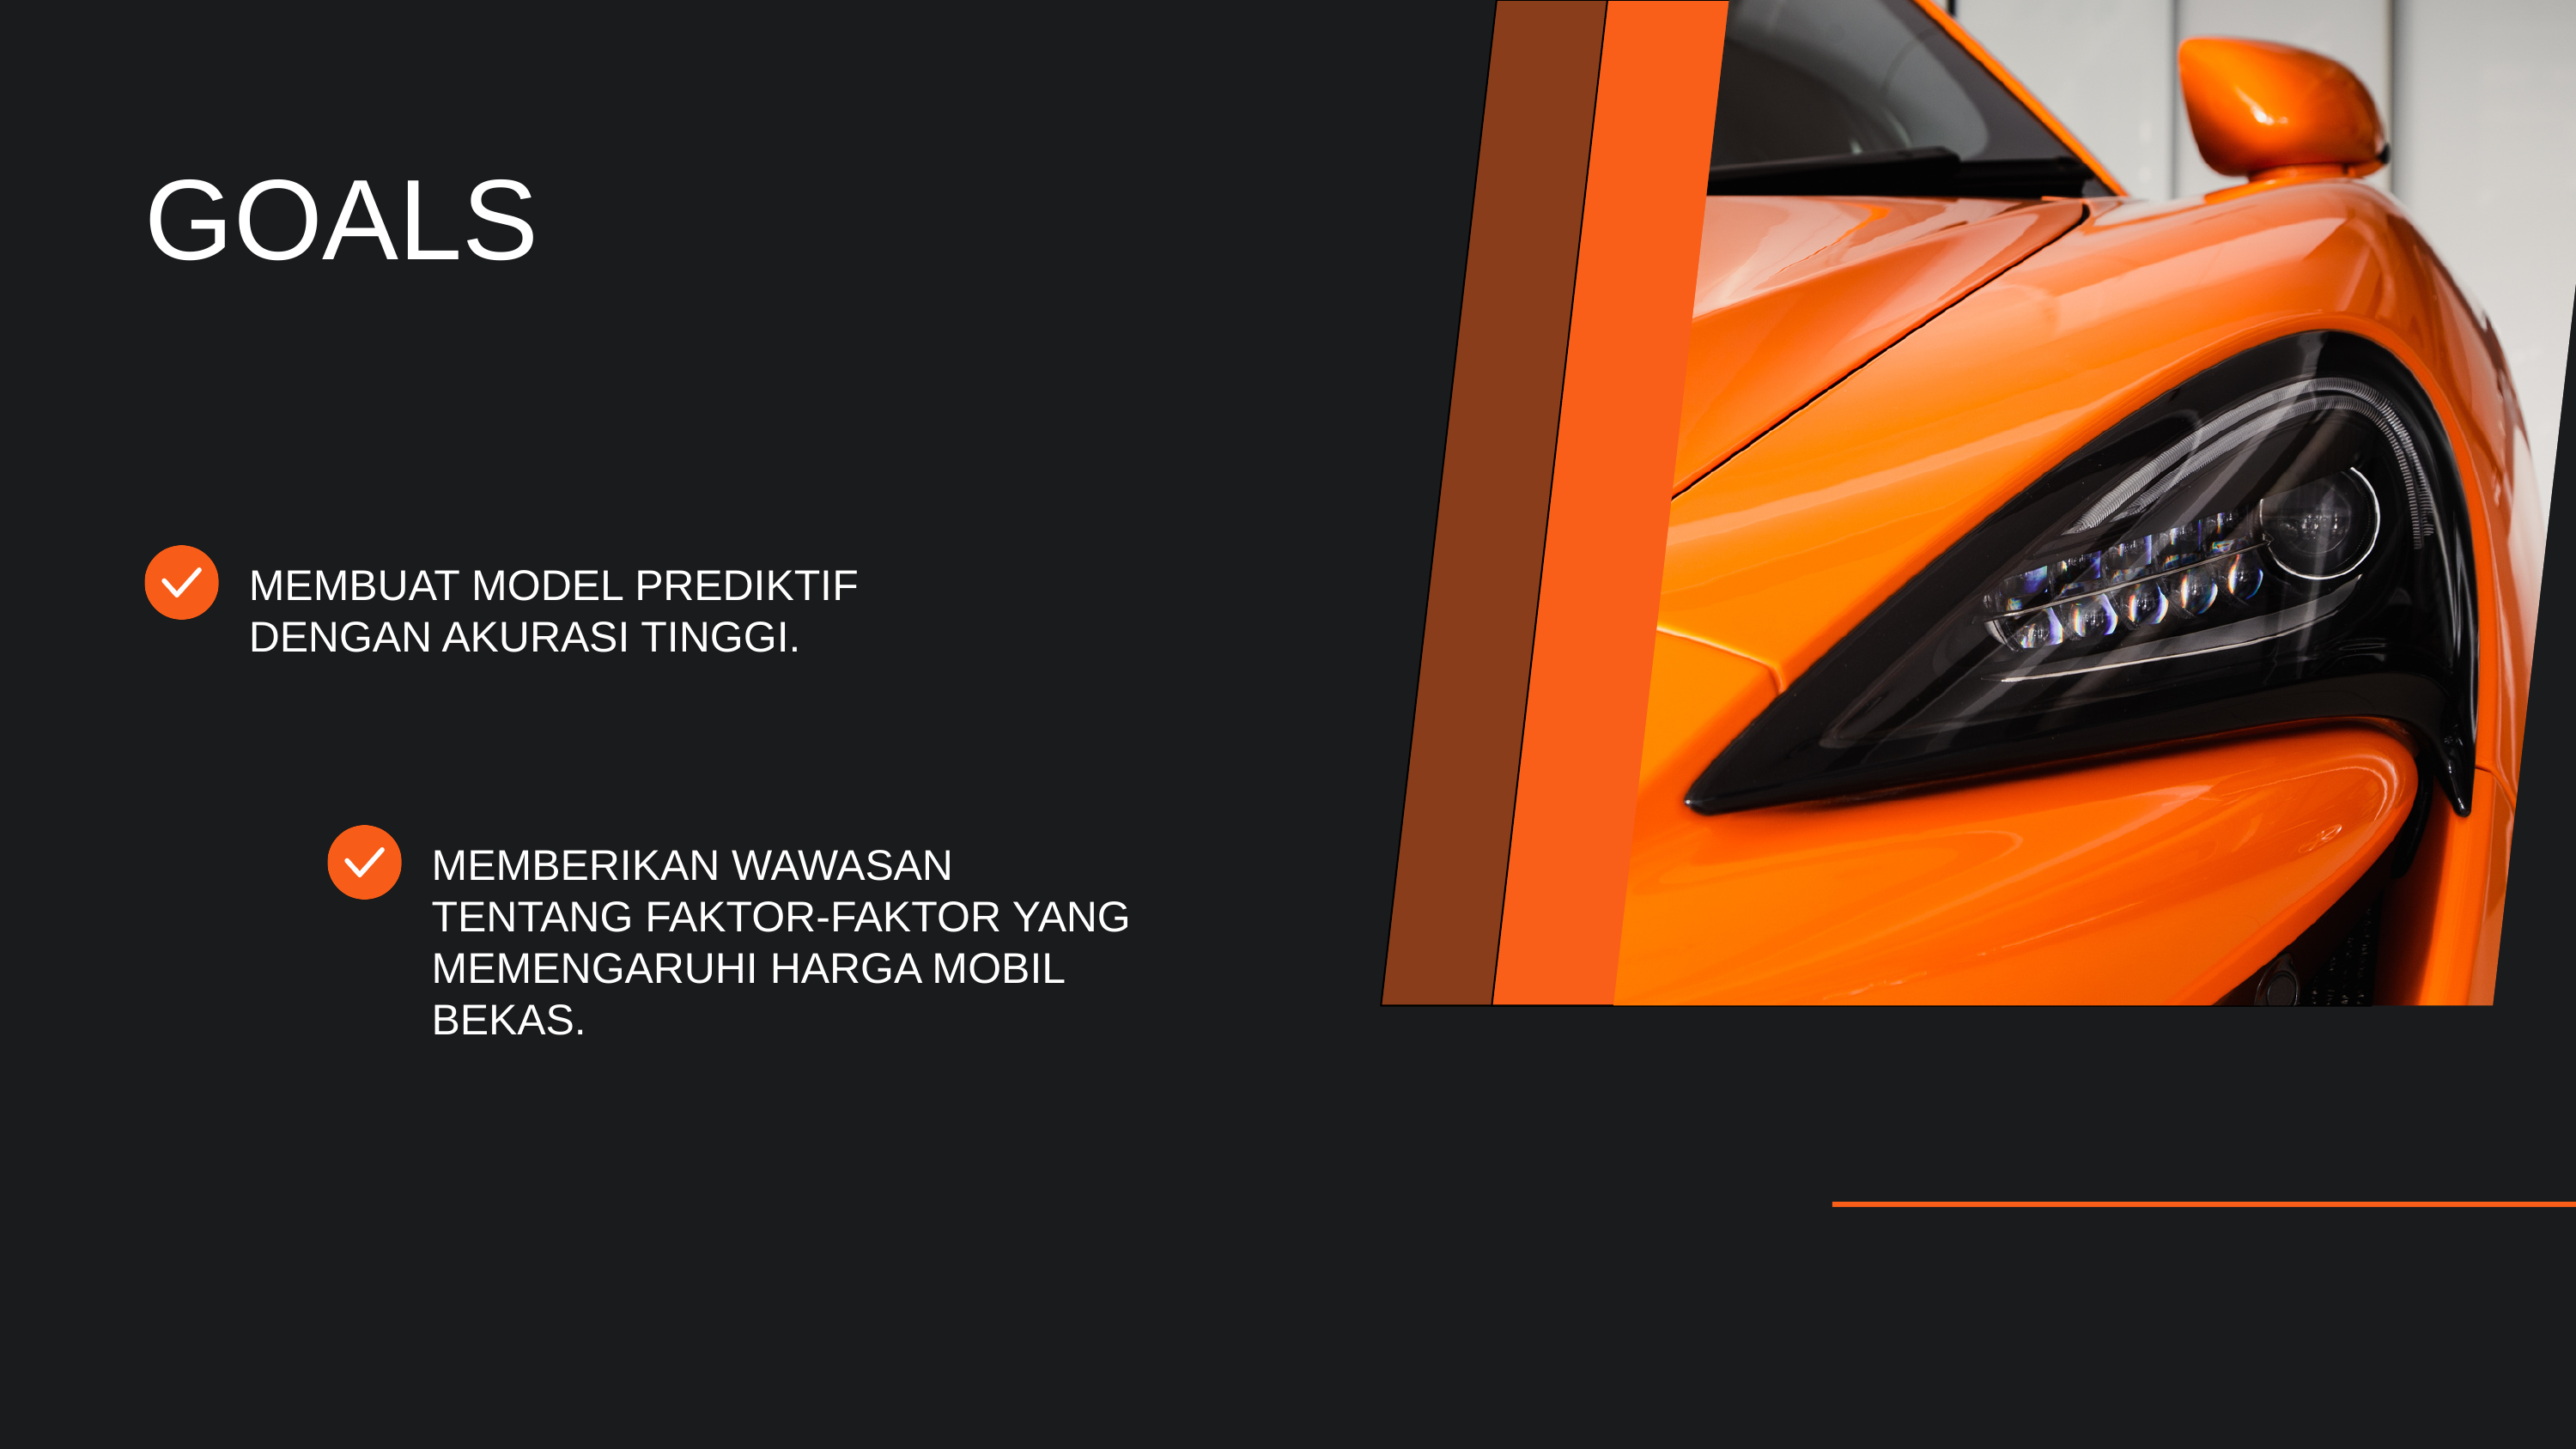

GOALS

MEMBUAT MODEL PREDIKTIF DENGAN AKURASI TINGGI.

MEMBERIKAN WAWASAN TENTANG FAKTOR-FAKTOR YANG MEMENGARUHI HARGA MOBIL BEKAS.